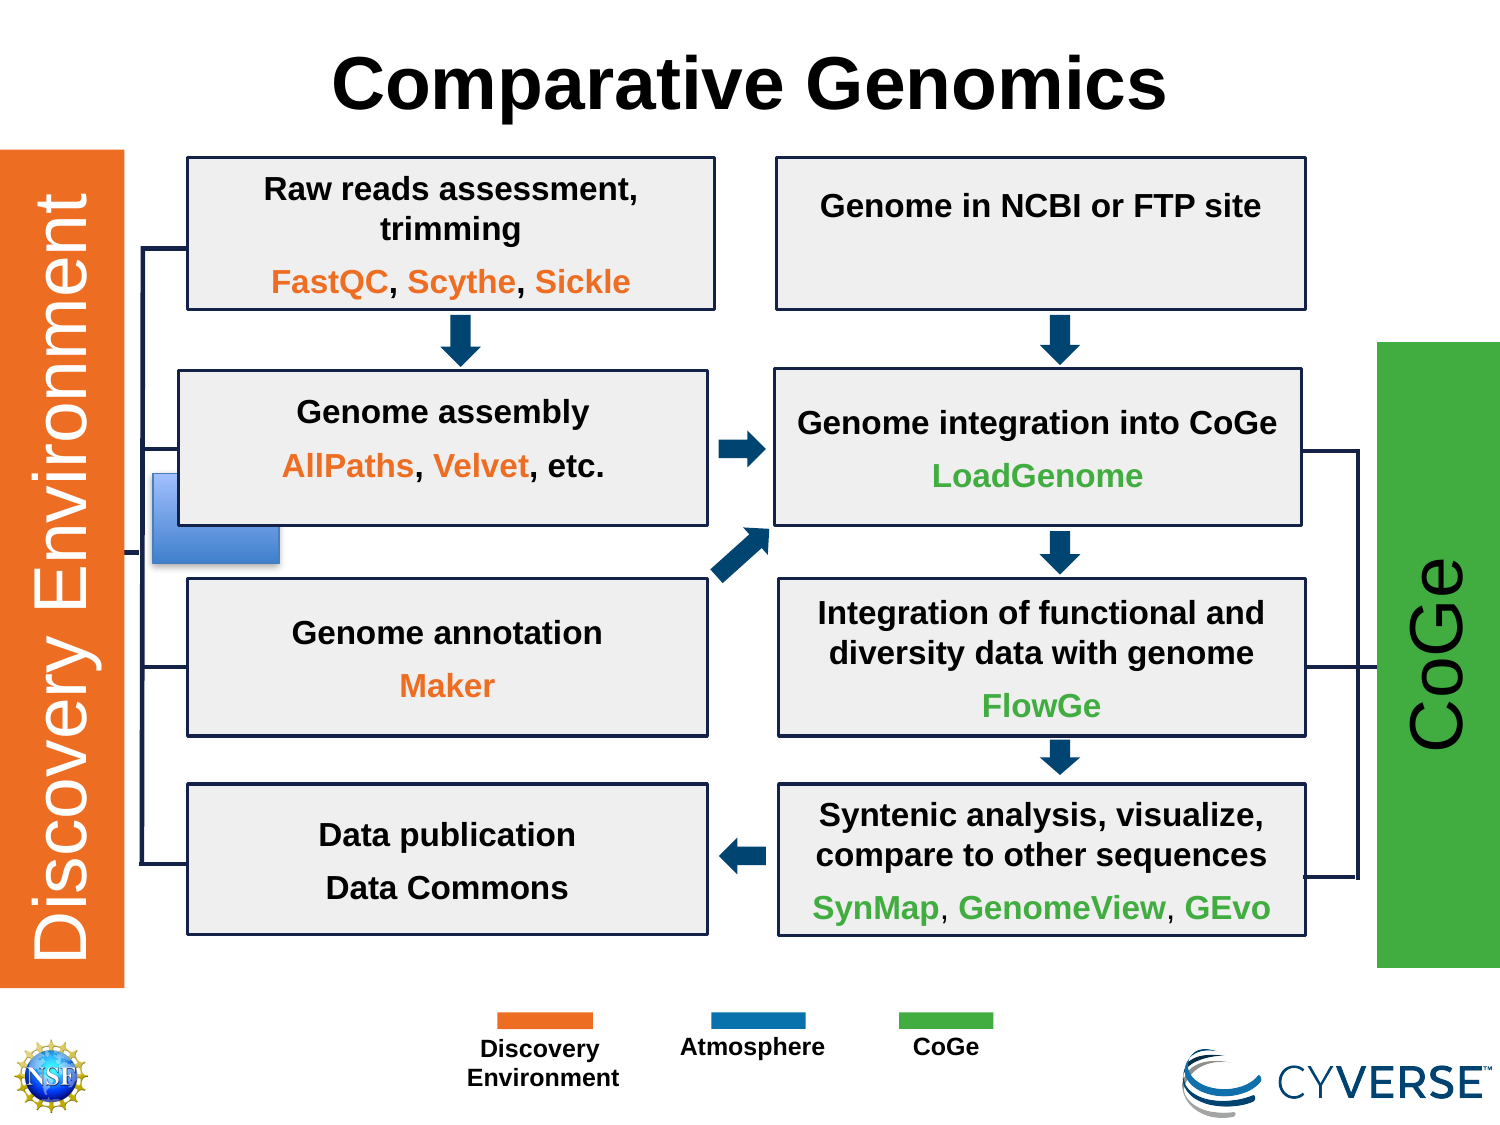

# Comparative Genomics
Raw reads assessment, trimming
FastQC, Scythe, Sickle
Genome in NCBI or FTP site

Genome integration into CoGe
LoadGenome

Genome assembly
AllPaths, Velvet, etc.

Discovery Environment

Genome annotation
Maker
Integration of functional and diversity data with genome
FlowGe
CoGe

Data publication
Data Commons
Syntenic analysis, visualize, compare to other sequences
SynMap, GenomeView, GEvo

Atmosphere
CoGe
Discovery
Environment